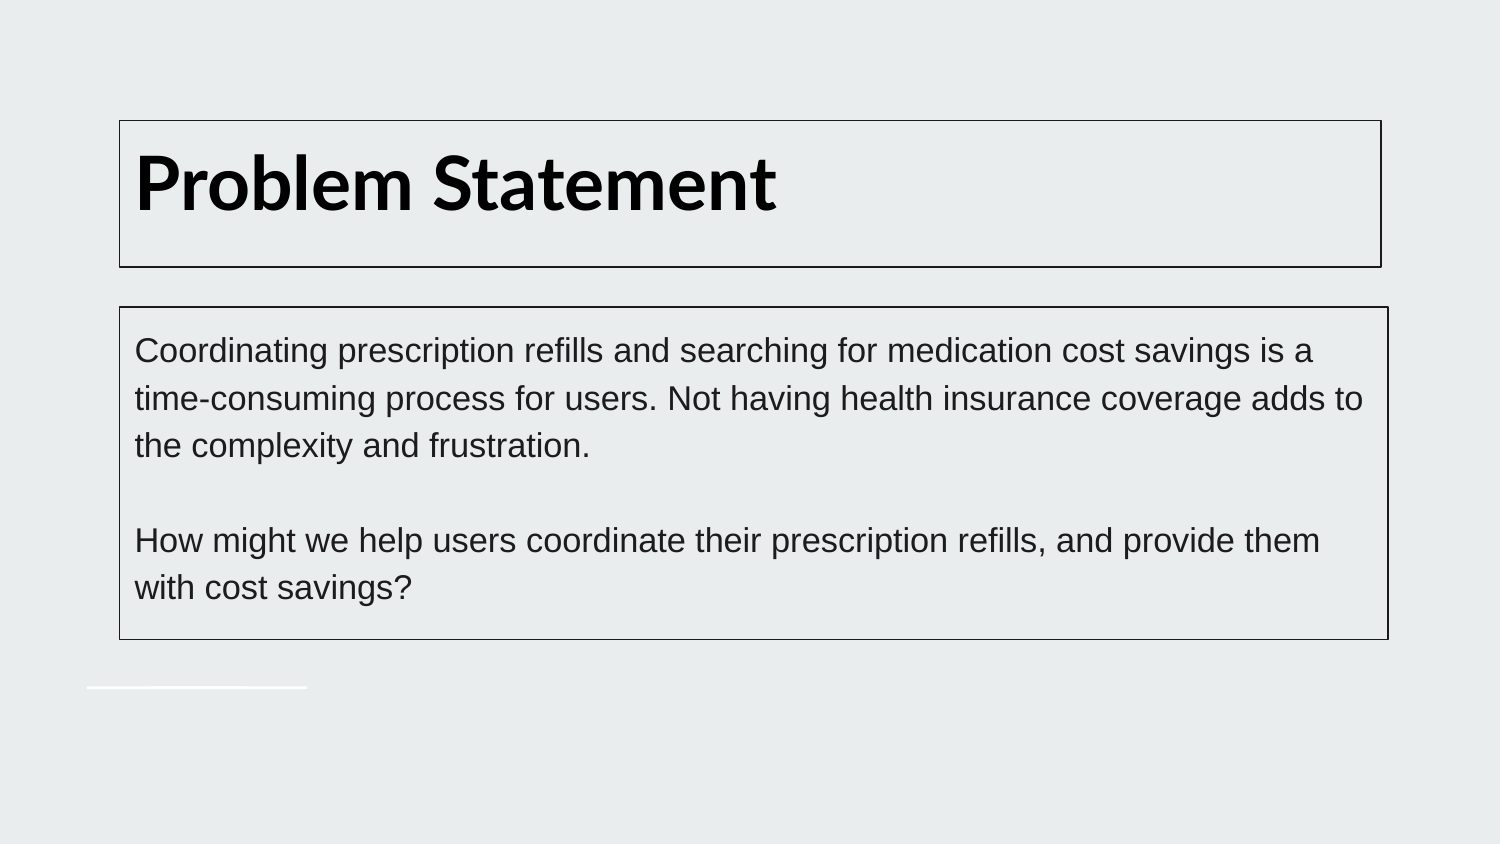

# Problem Statement

Coordinating prescription refills and searching for medication cost savings is a time-consuming process for users. Not having health insurance coverage adds to the complexity and frustration.

How might we help users coordinate their prescription refills, and provide them with cost savings?